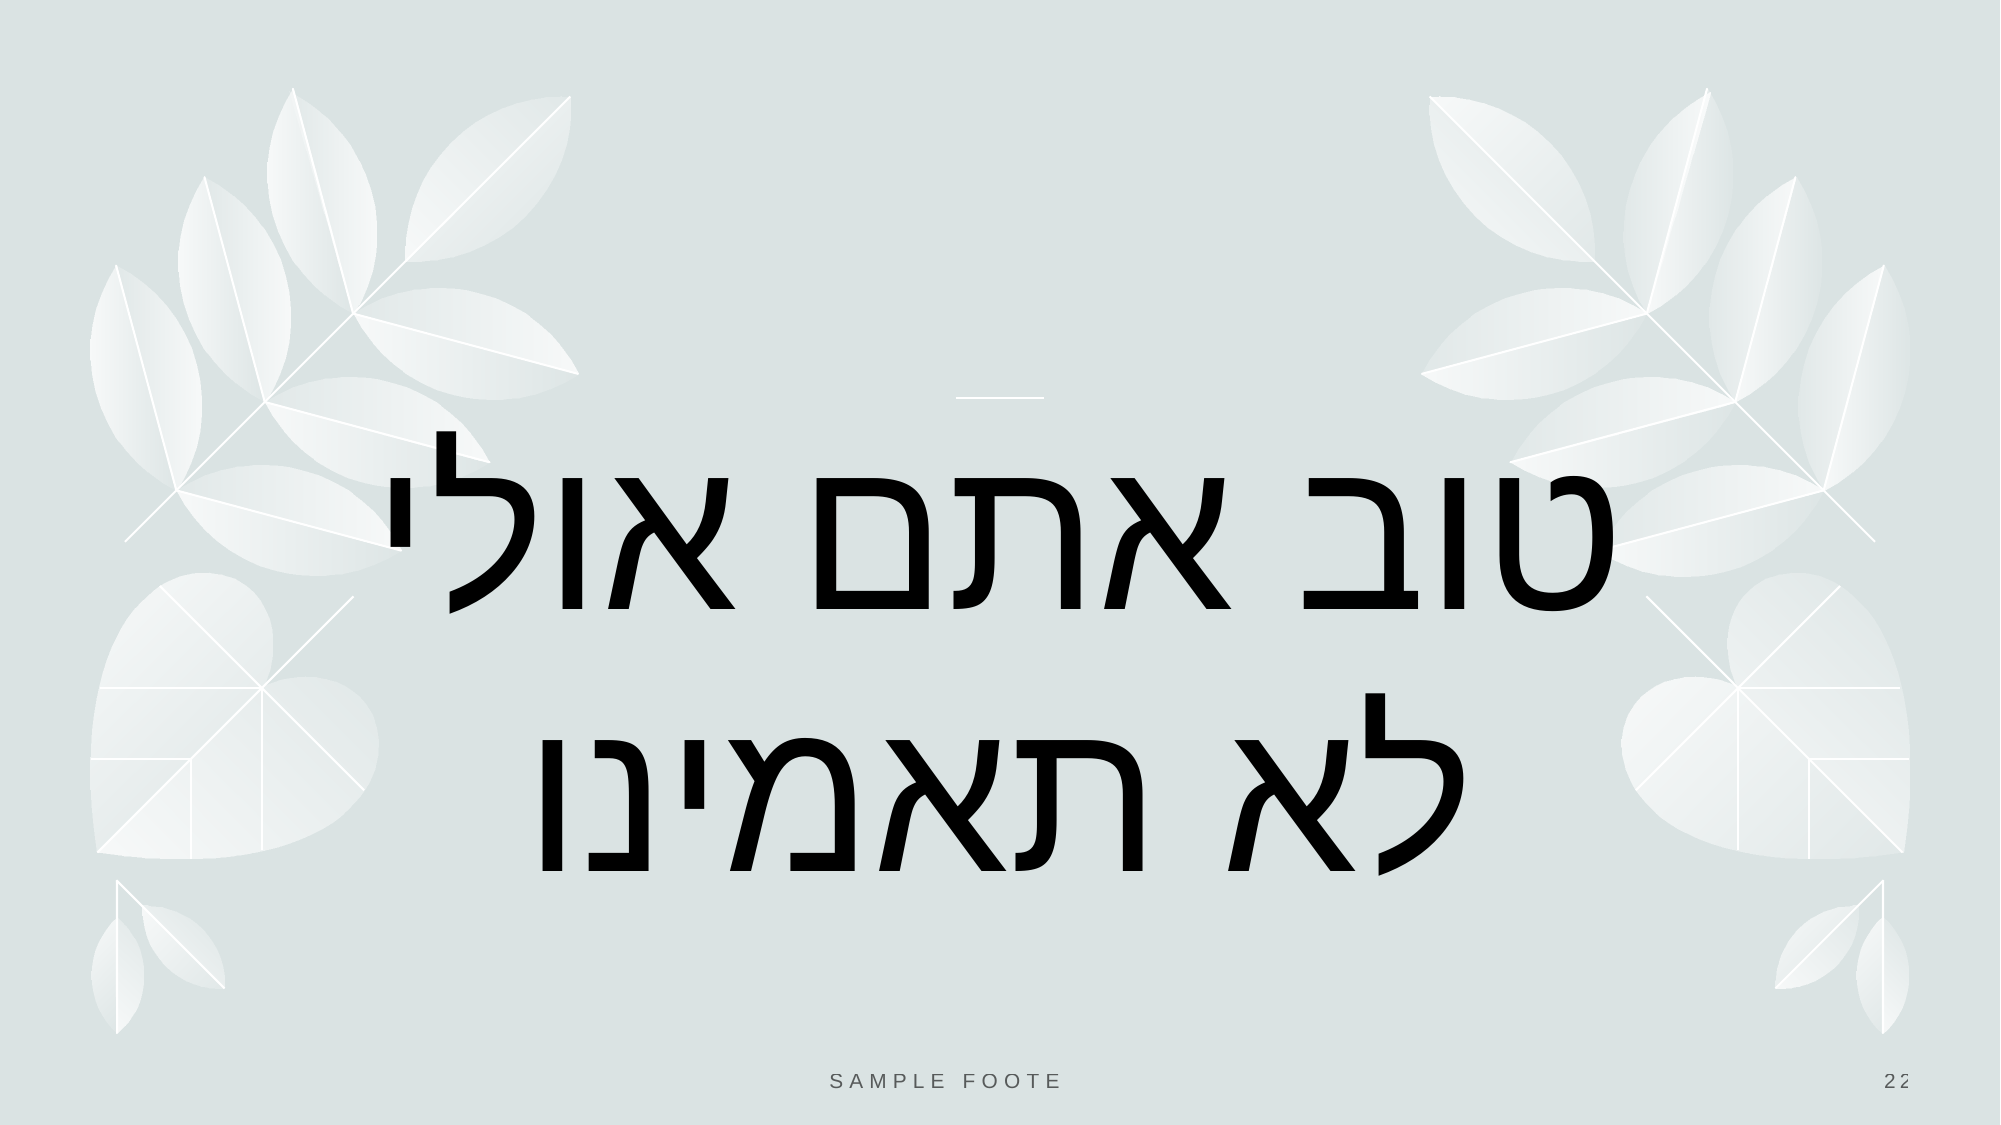

# טוב אתם אולי לא תאמינו
Sample Footer Text
22